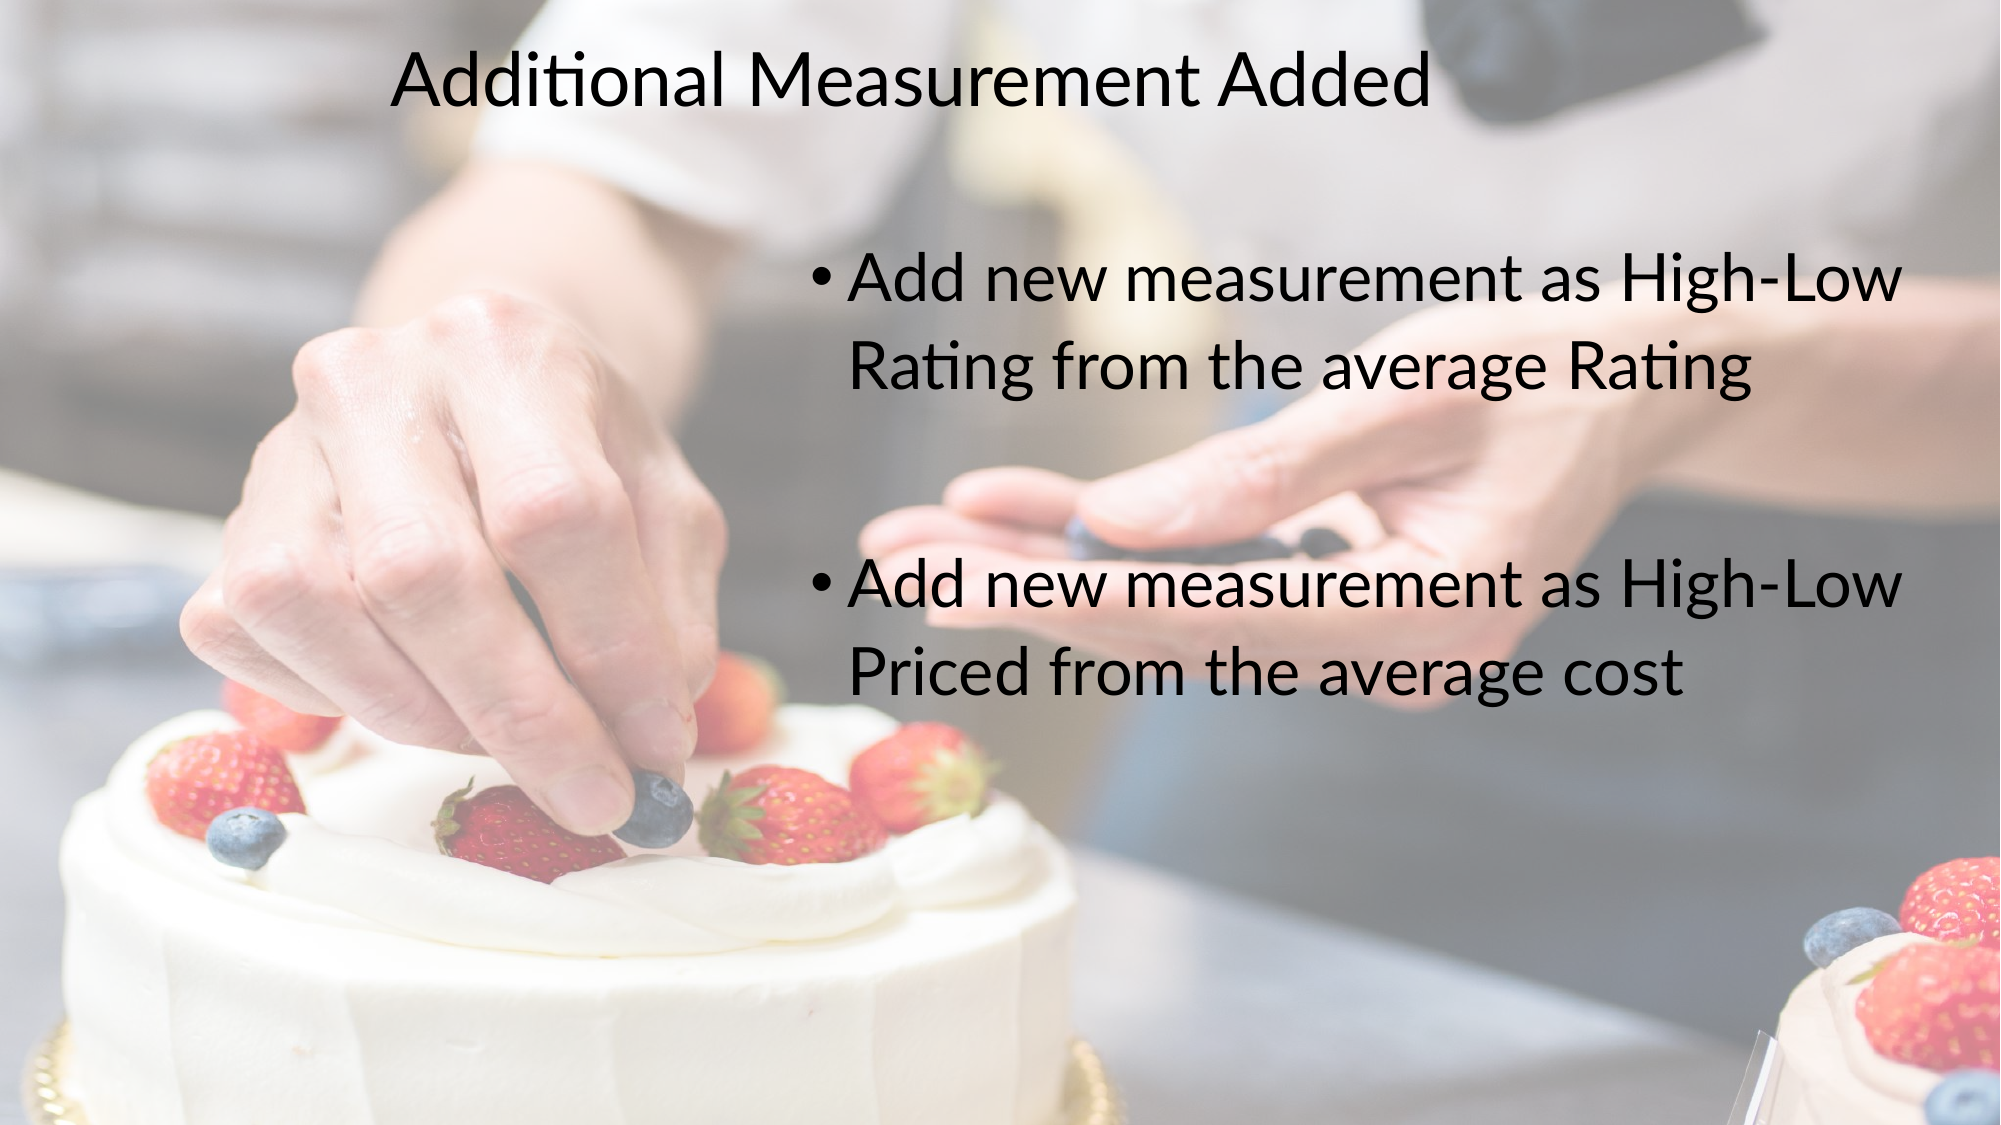

Additional Measurement Added
Add new measurement as High-Low Rating from the average Rating

Add new measurement as High-Low Priced from the average cost